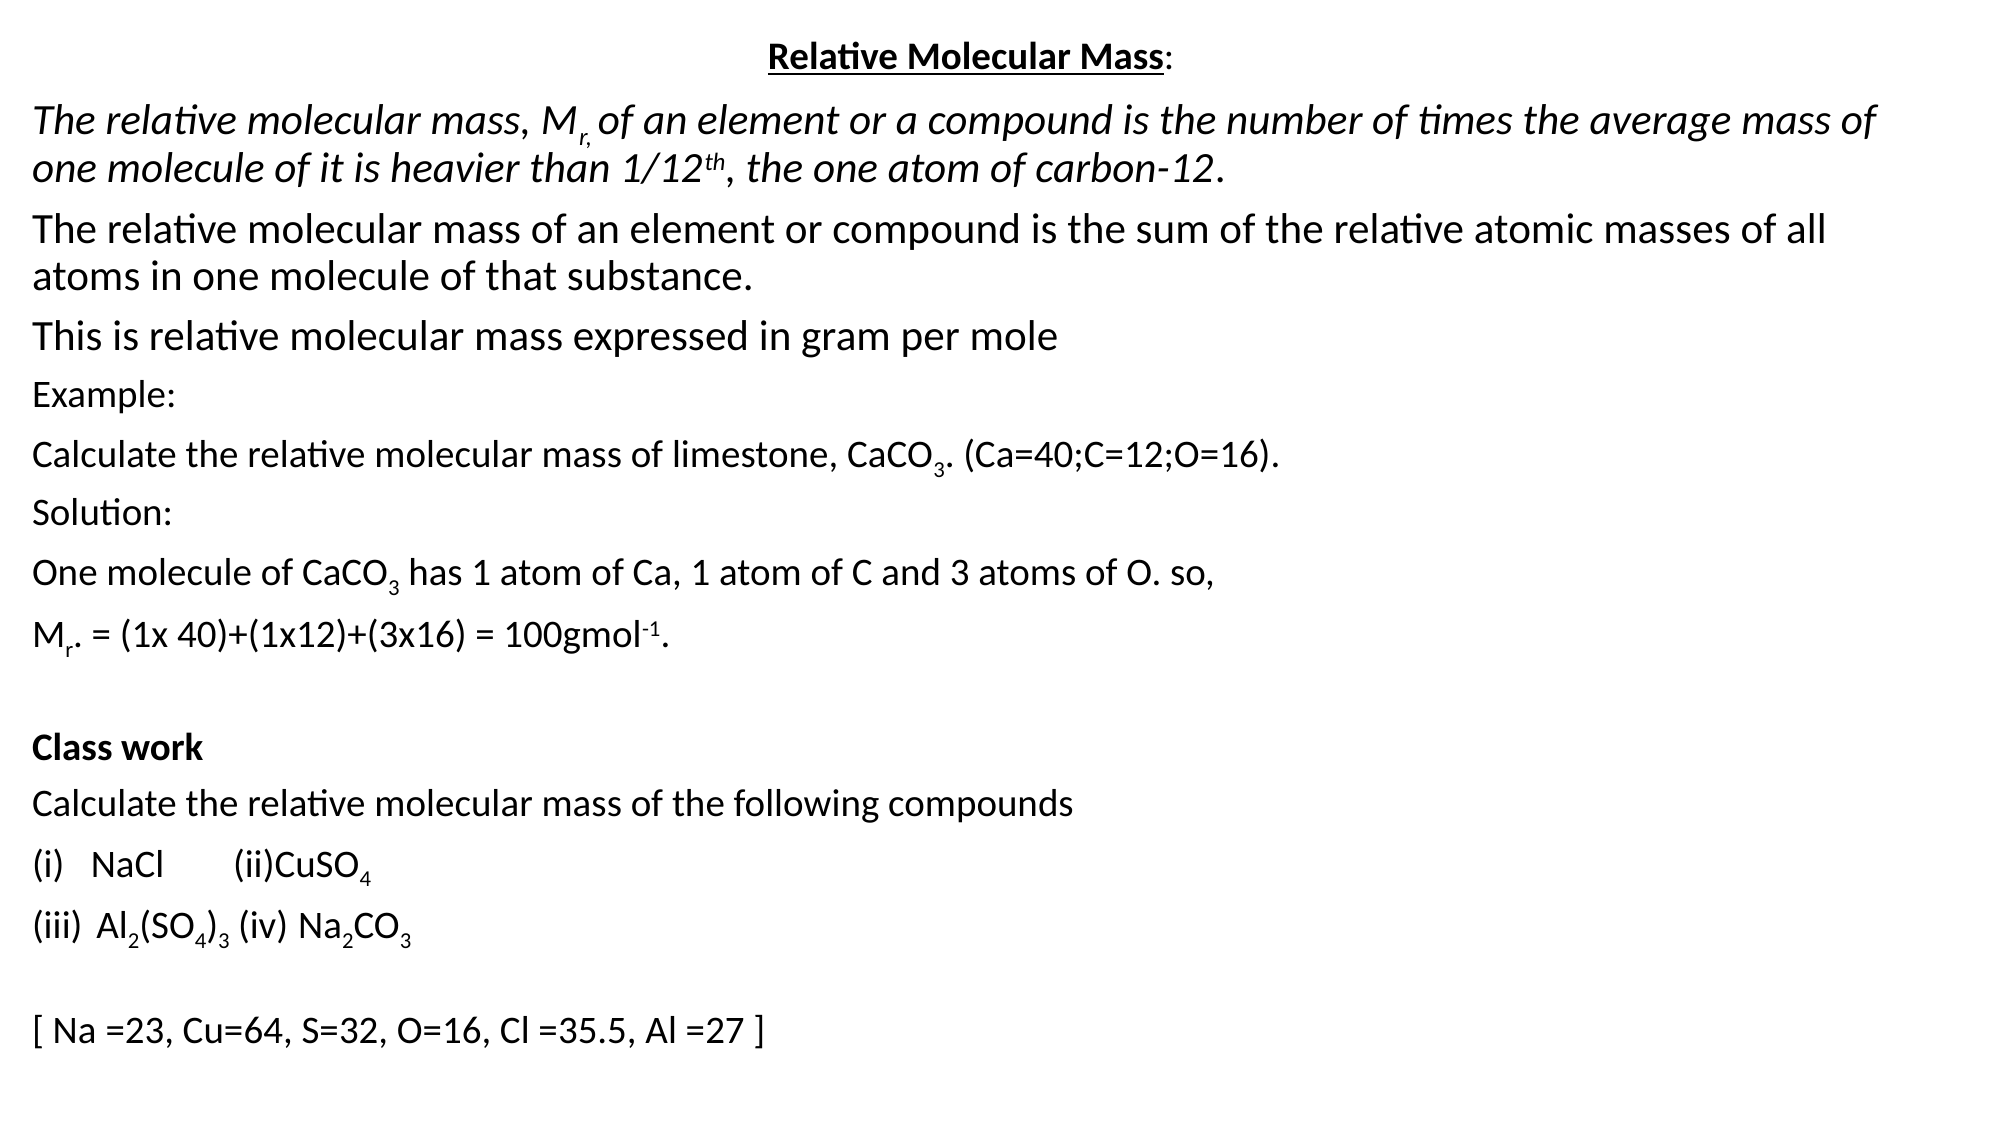

Relative Molecular Mass:
The relative molecular mass, Mr, of an element or a compound is the number of times the average mass of one molecule of it is heavier than 1/12th, the one atom of carbon-12.
The relative molecular mass of an element or compound is the sum of the relative atomic masses of all atoms in one molecule of that substance.
This is relative molecular mass expressed in gram per mole
Example:
Calculate the relative molecular mass of limestone, CaCO3. (Ca=40;C=12;O=16).
Solution:
One molecule of CaCO3 has 1 atom of Ca, 1 atom of C and 3 atoms of O. so,
Mr. = (1x 40)+(1x12)+(3x16) = 100gmol-1.

Class work
Calculate the relative molecular mass of the following compounds
(i)   NaCl			(ii)CuSO4
(iii)  Al2(SO4)3			 (iv)  Na2CO3

[ Na =23, Cu=64, S=32, O=16, Cl =35.5, Al =27 ]